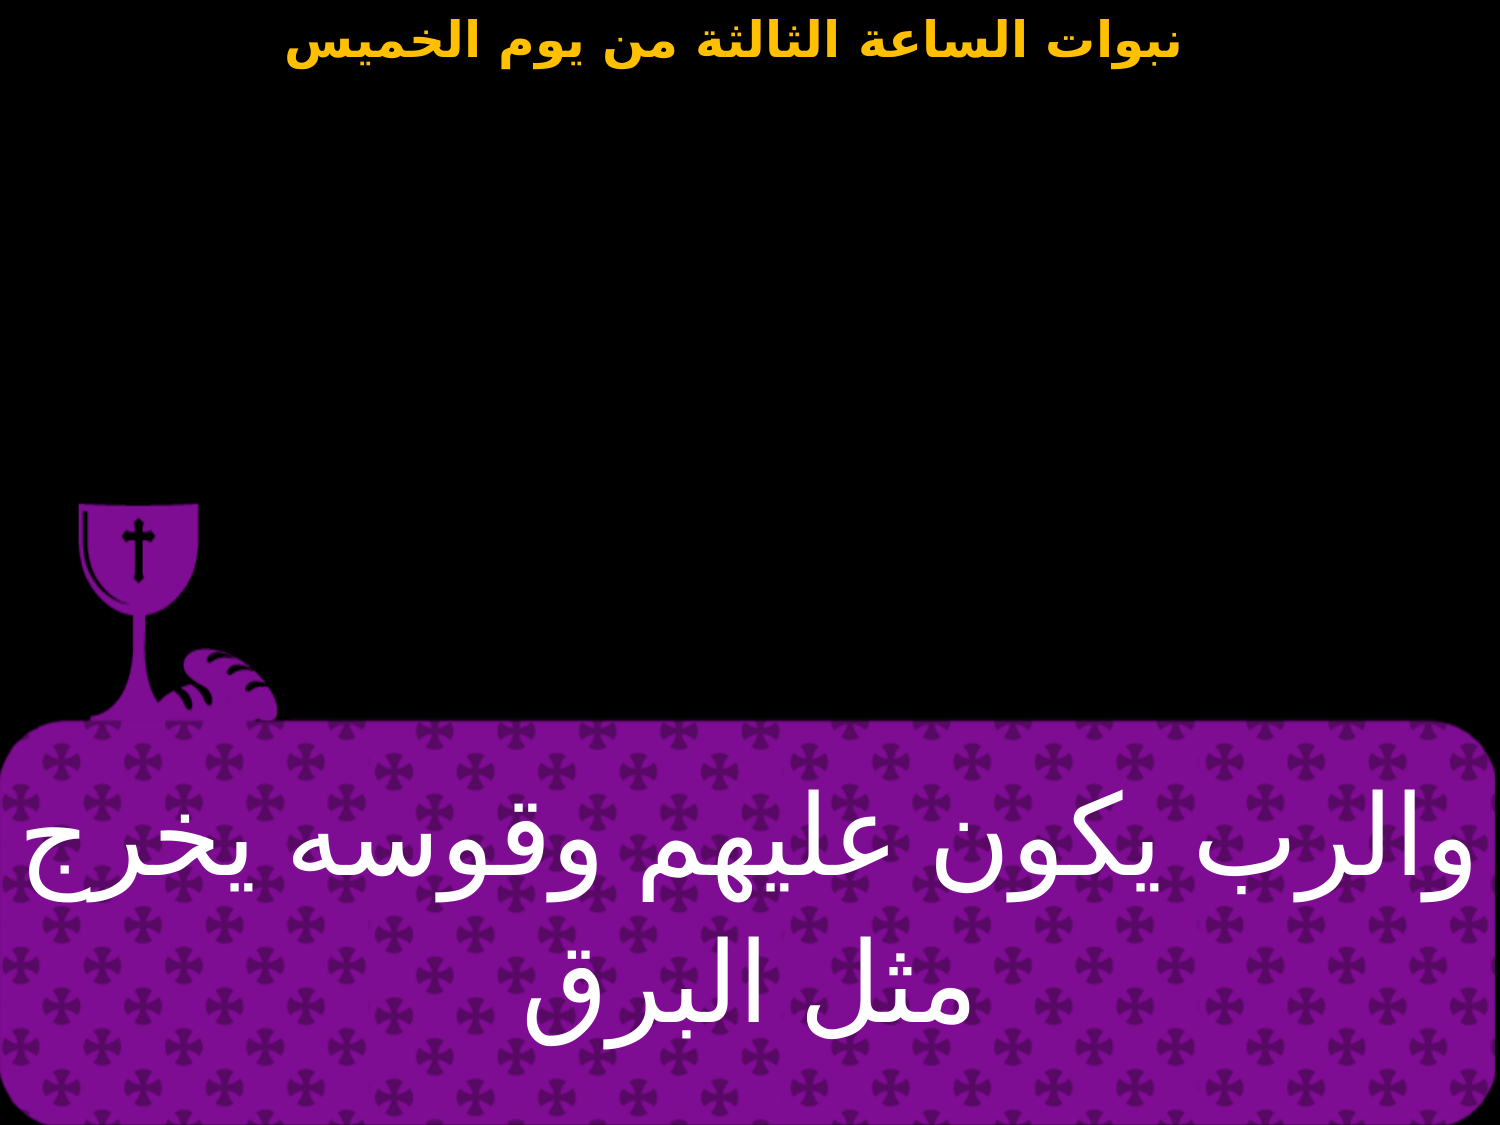

| والرب يكون عليهم وقوسه يخرج مثل البرق |
| --- |